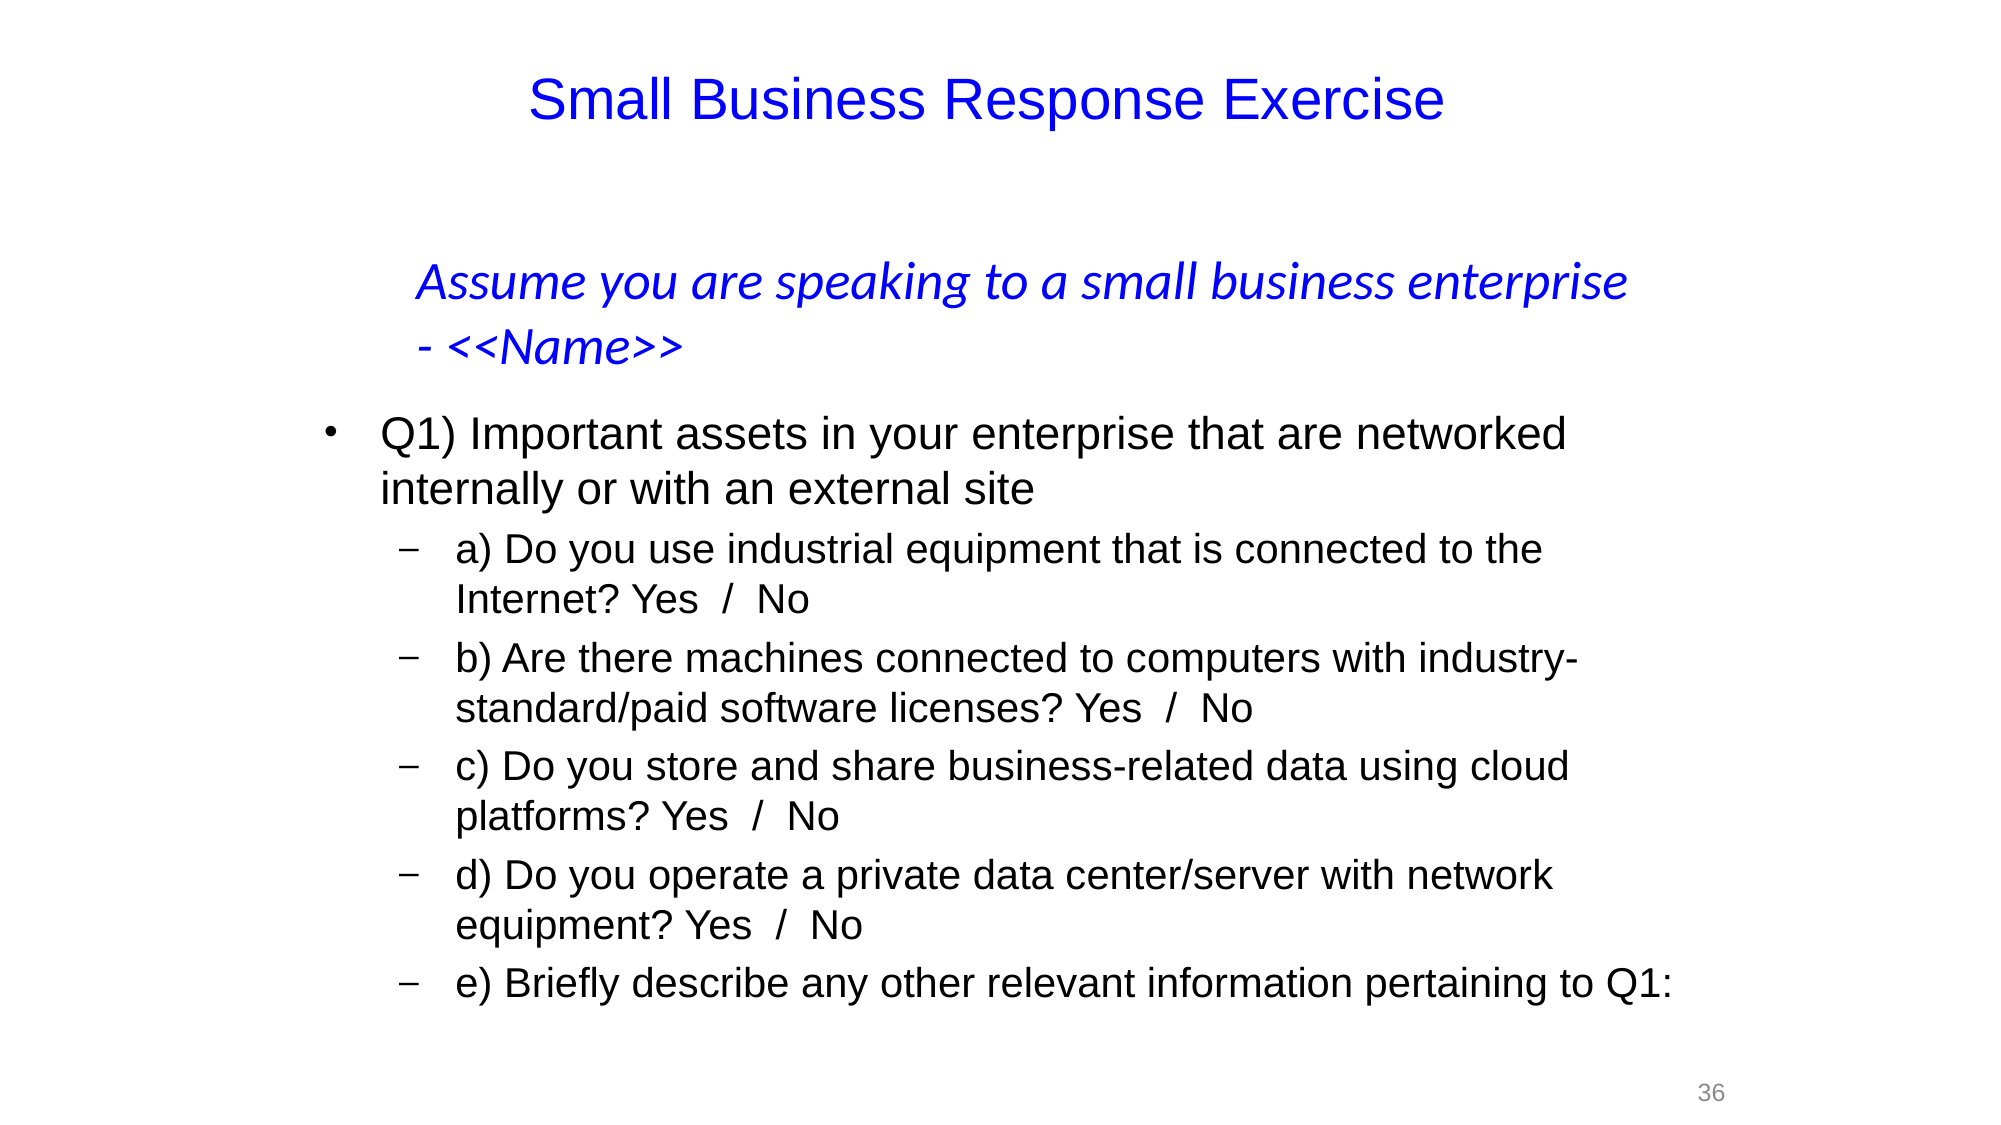

# Small Business Response Exercise
Assume you are speaking to a small business enterprise
- <<Name>>
Q1) Important assets in your enterprise that are networked internally or with an external site
a) Do you use industrial equipment that is connected to the Internet? Yes  /  No
b) Are there machines connected to computers with industry-standard/paid software licenses? Yes  /  No
c) Do you store and share business-related data using cloud platforms? Yes  /  No
d) Do you operate a private data center/server with network equipment? Yes  /  No
e) Briefly describe any other relevant information pertaining to Q1:

36